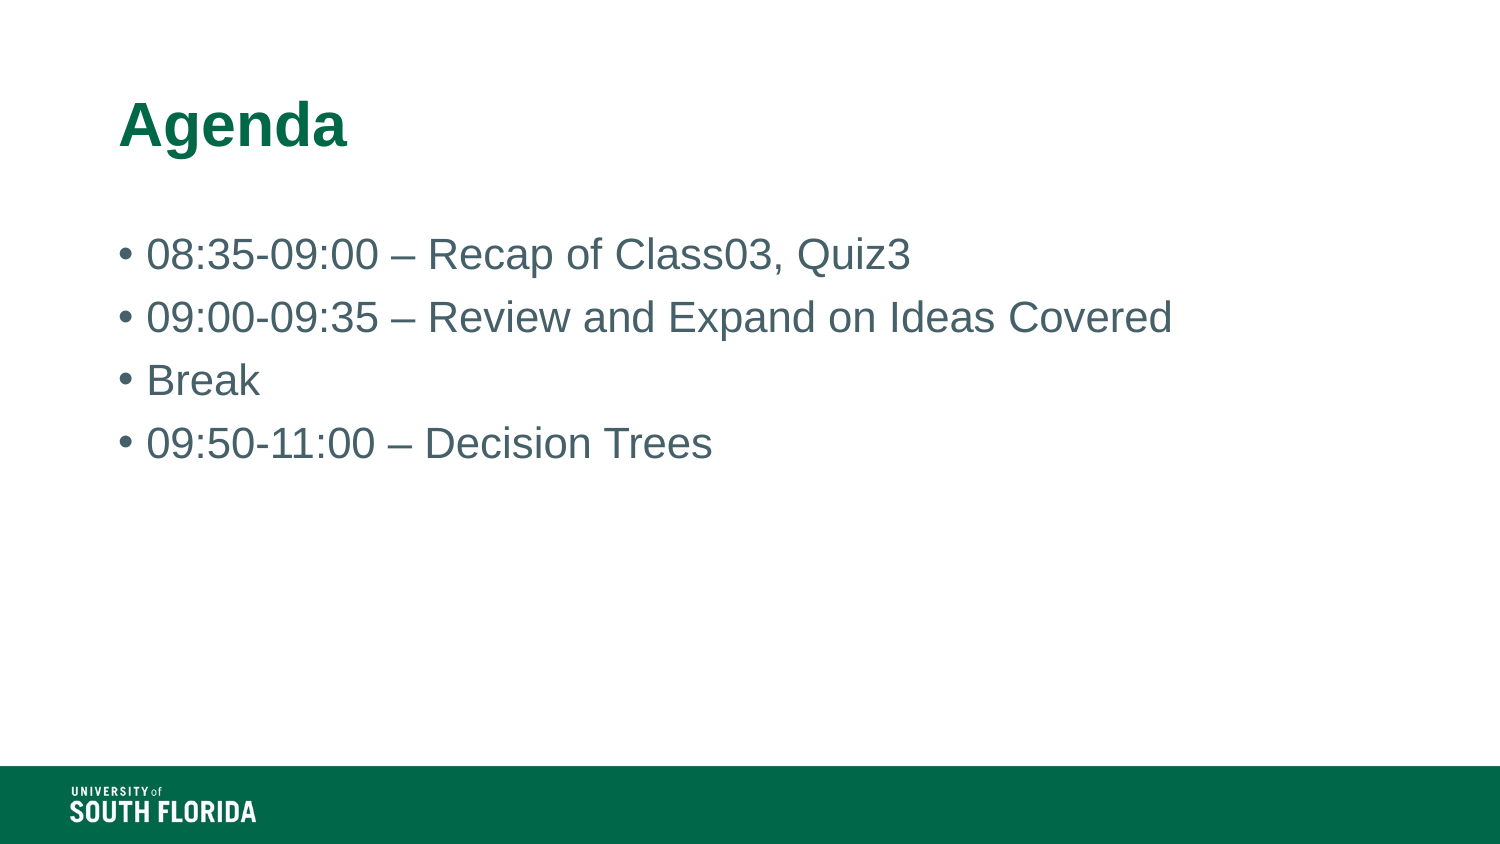

# Agenda
08:35-09:00 – Recap of Class03, Quiz3
09:00-09:35 – Review and Expand on Ideas Covered
Break
09:50-11:00 – Decision Trees